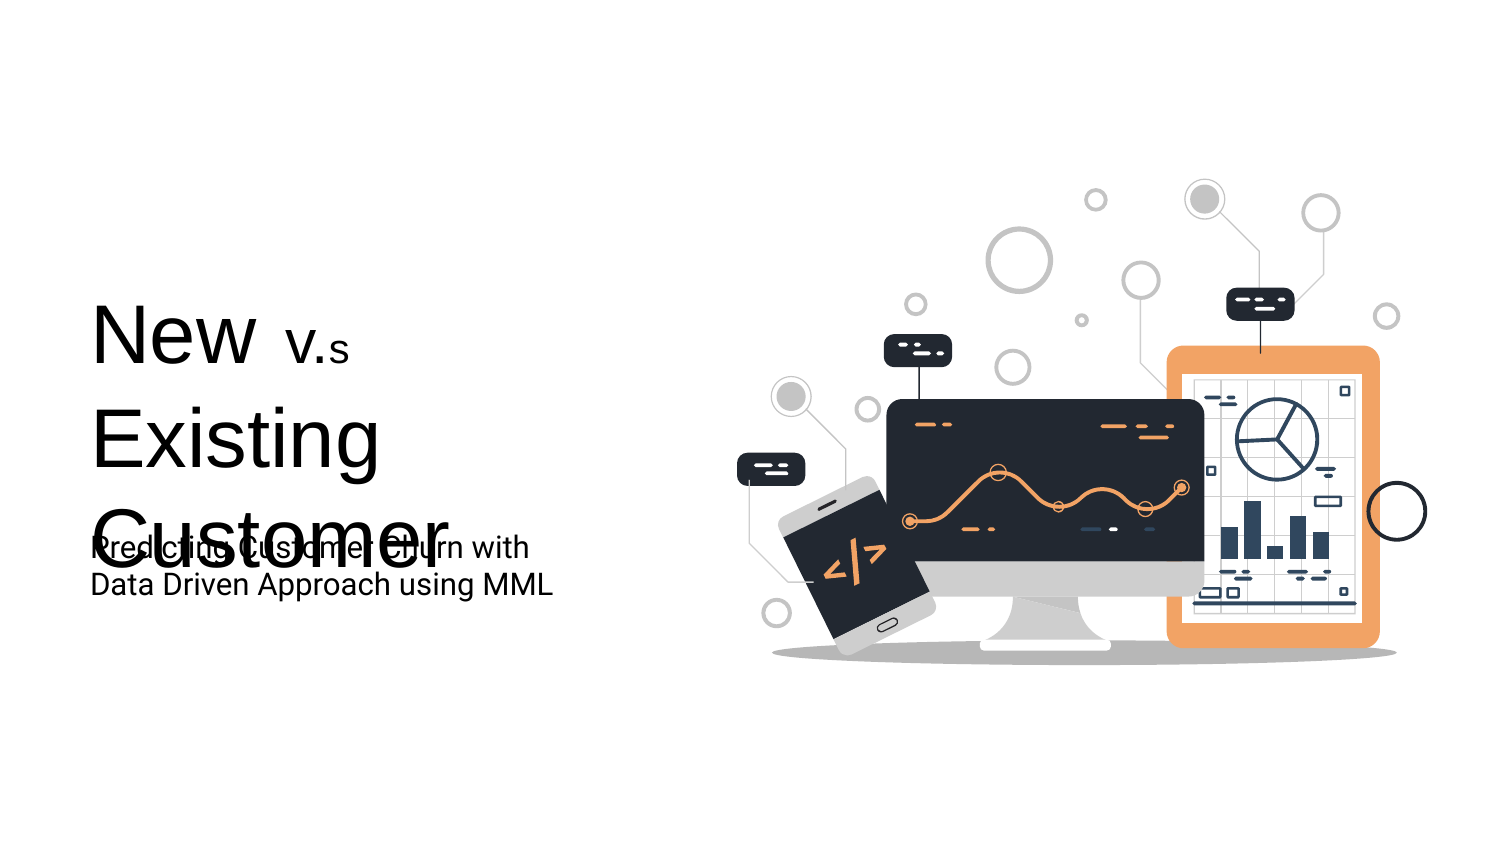

New v.s Existing
Customer
Predicting Customer Churn with Data Driven Approach using MML